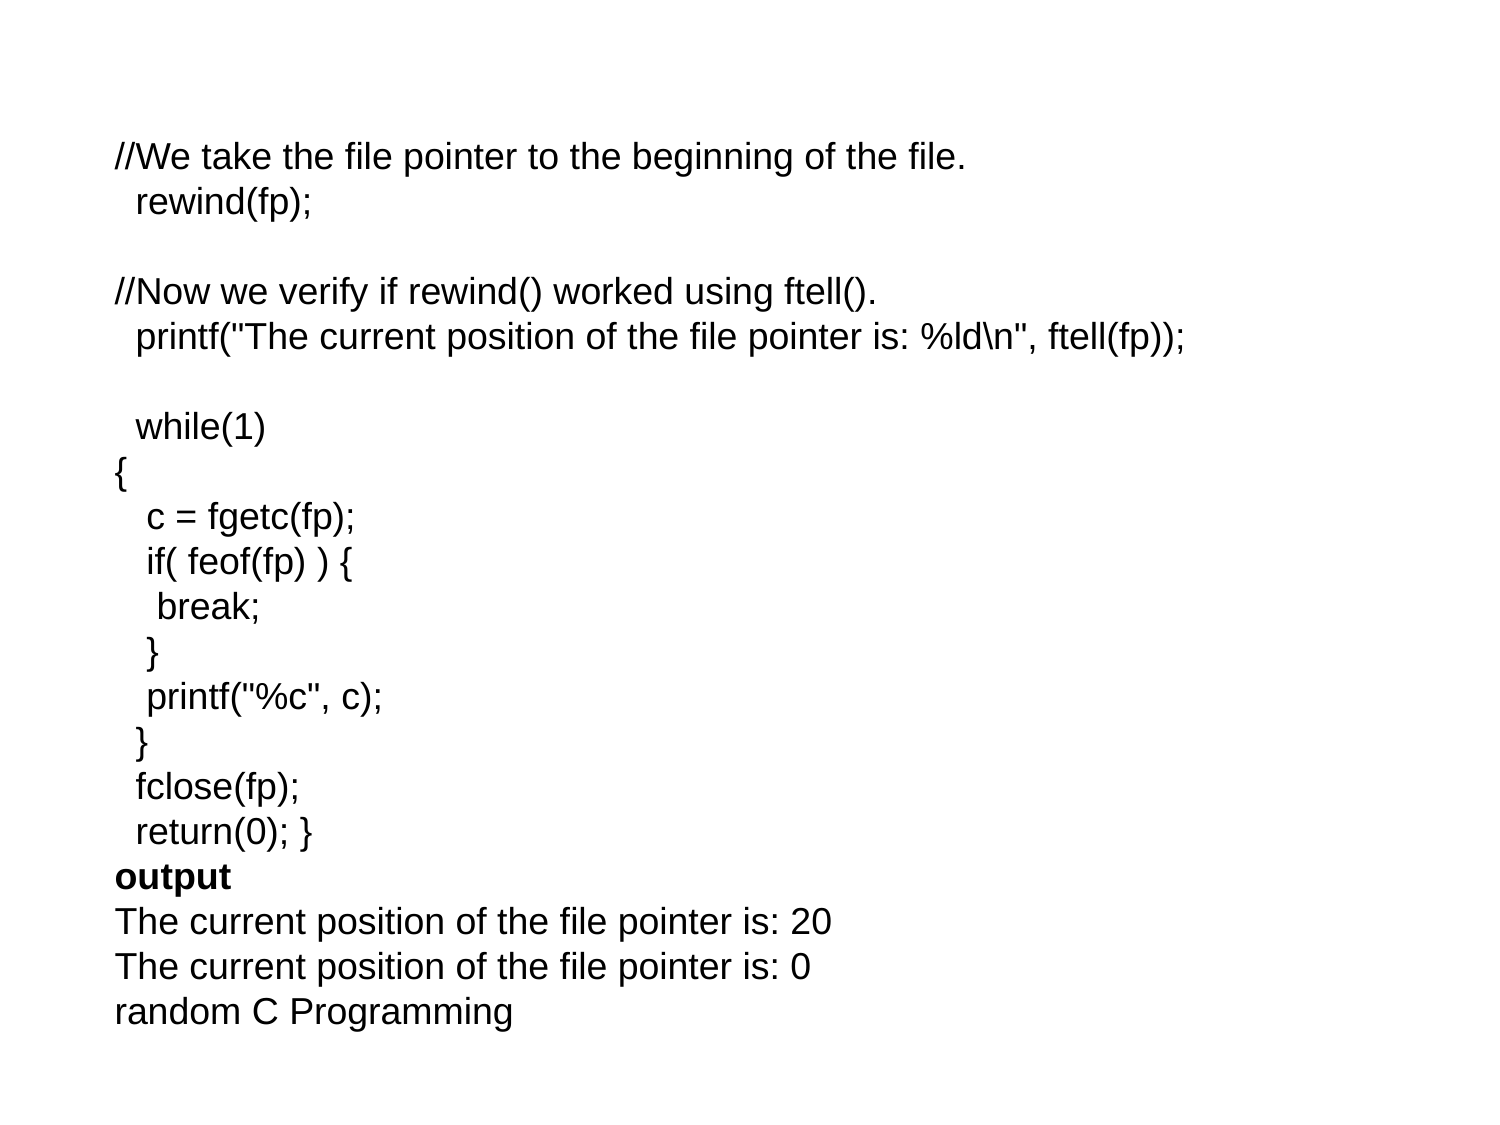

//We take the file pointer to the beginning of the file.
  rewind(fp);

//Now we verify if rewind() worked using ftell().
  printf("The current position of the file pointer is: %ld\n", ftell(fp));

  while(1)
{
   c = fgetc(fp);
   if( feof(fp) ) {
    break;
   }
   printf("%c", c);
  }
  fclose(fp);
  return(0); }
output
The current position of the file pointer is: 20
The current position of the file pointer is: 0
random C Programming